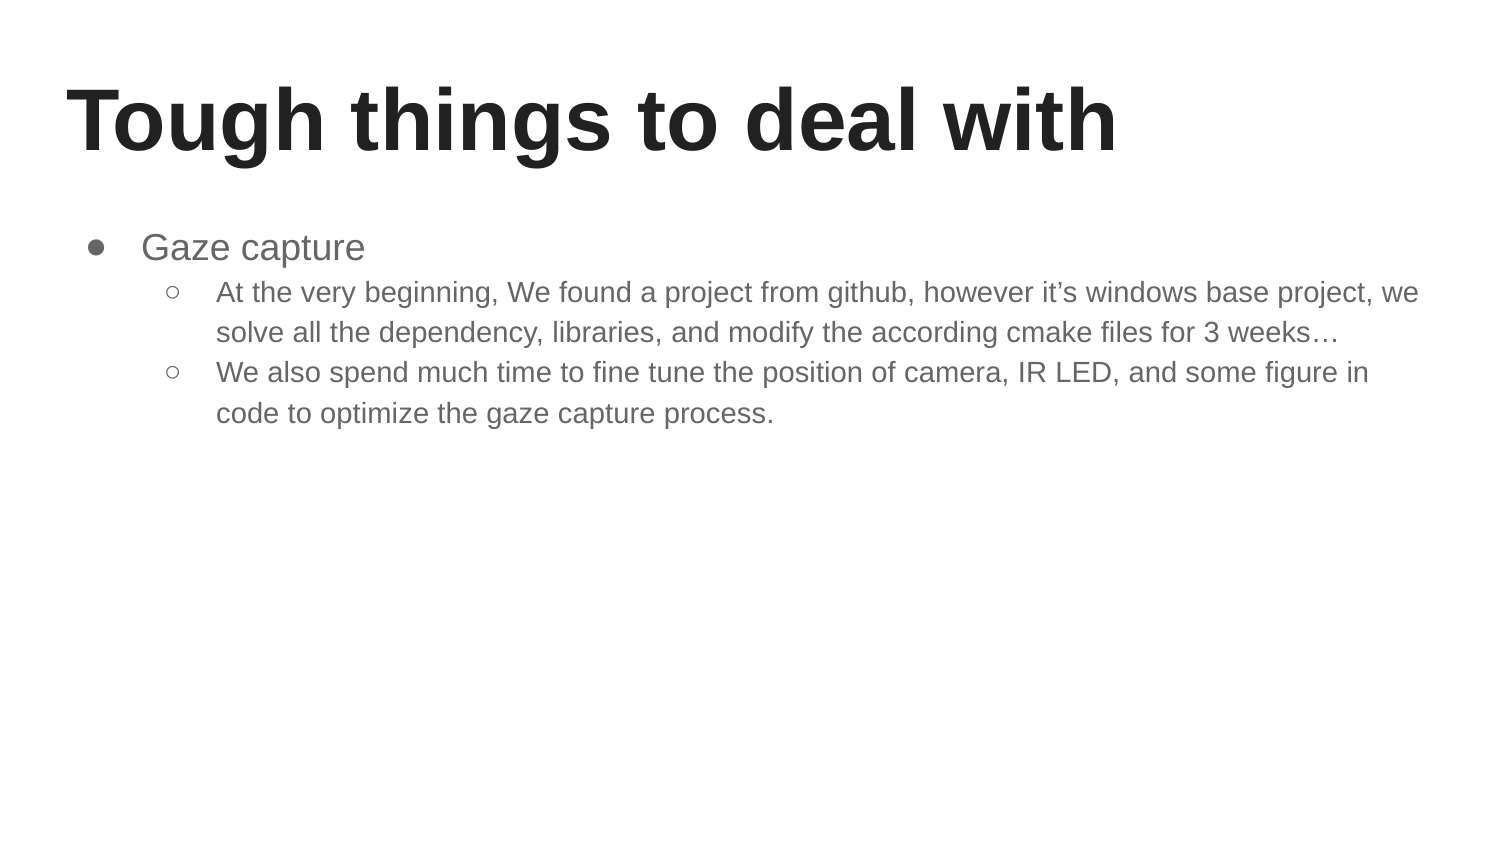

# Tough things to deal with
Gaze capture
At the very beginning, We found a project from github, however it’s windows base project, we solve all the dependency, libraries, and modify the according cmake files for 3 weeks…
We also spend much time to fine tune the position of camera, IR LED, and some figure in code to optimize the gaze capture process.